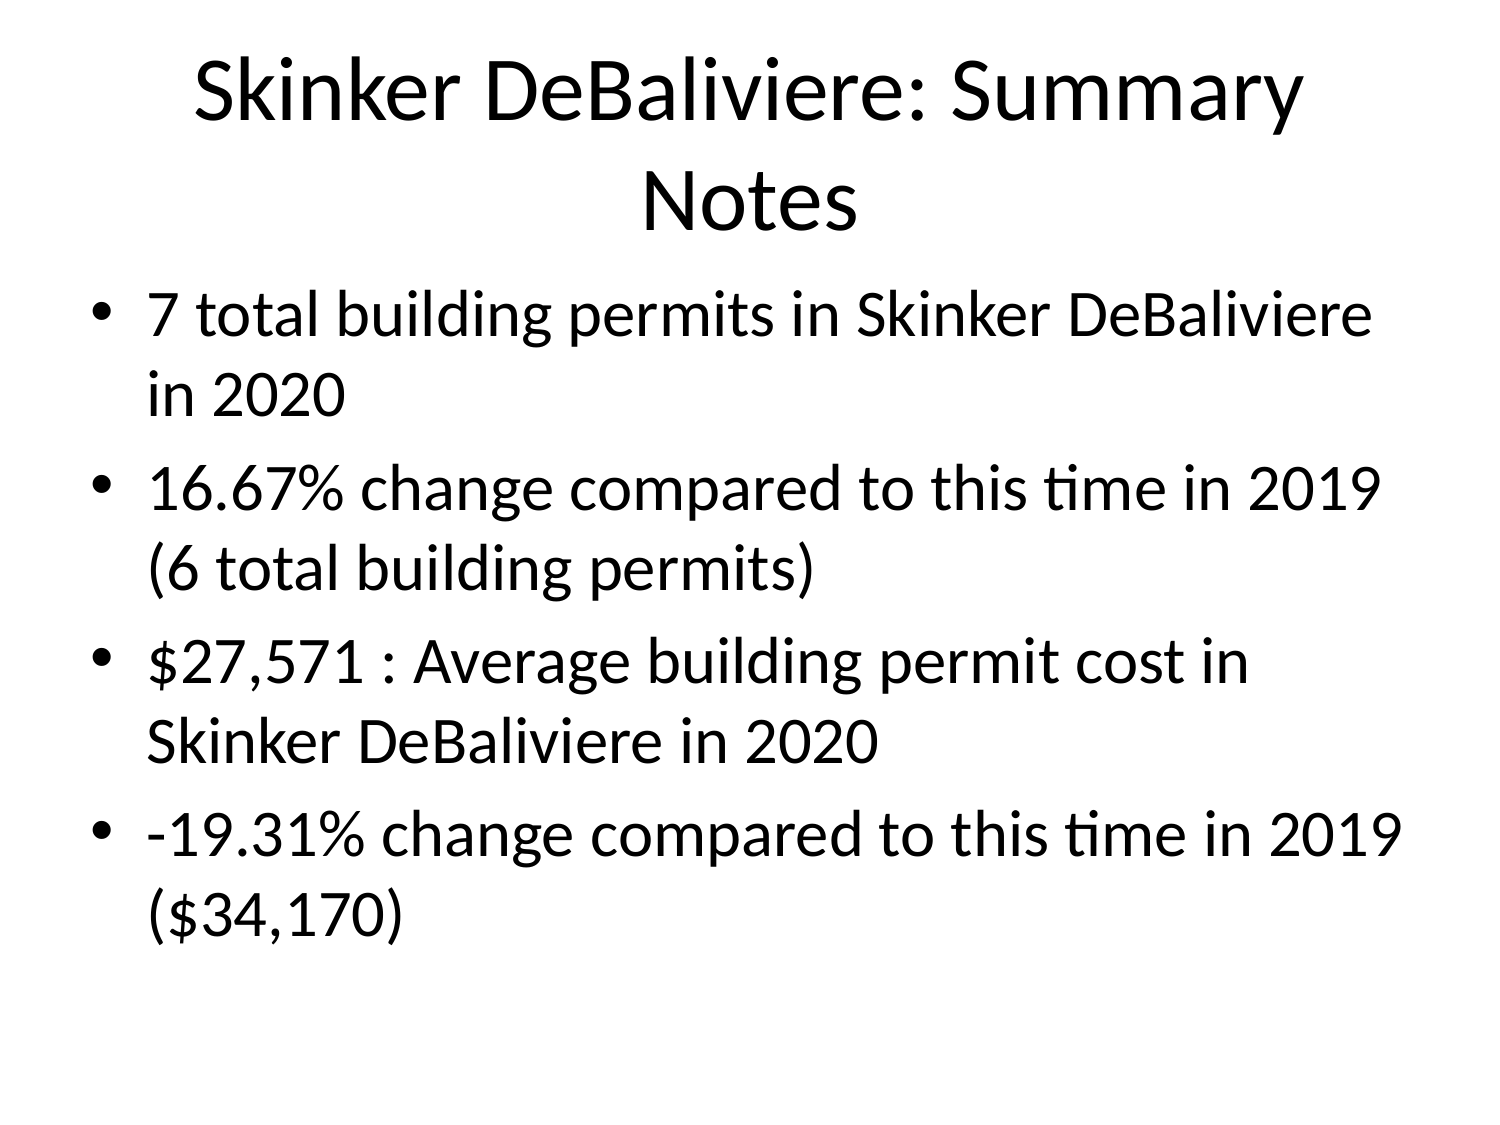

# Skinker DeBaliviere: Summary Notes
7 total building permits in Skinker DeBaliviere in 2020
16.67% change compared to this time in 2019 (6 total building permits)
$27,571 : Average building permit cost in Skinker DeBaliviere in 2020
-19.31% change compared to this time in 2019 ($34,170)